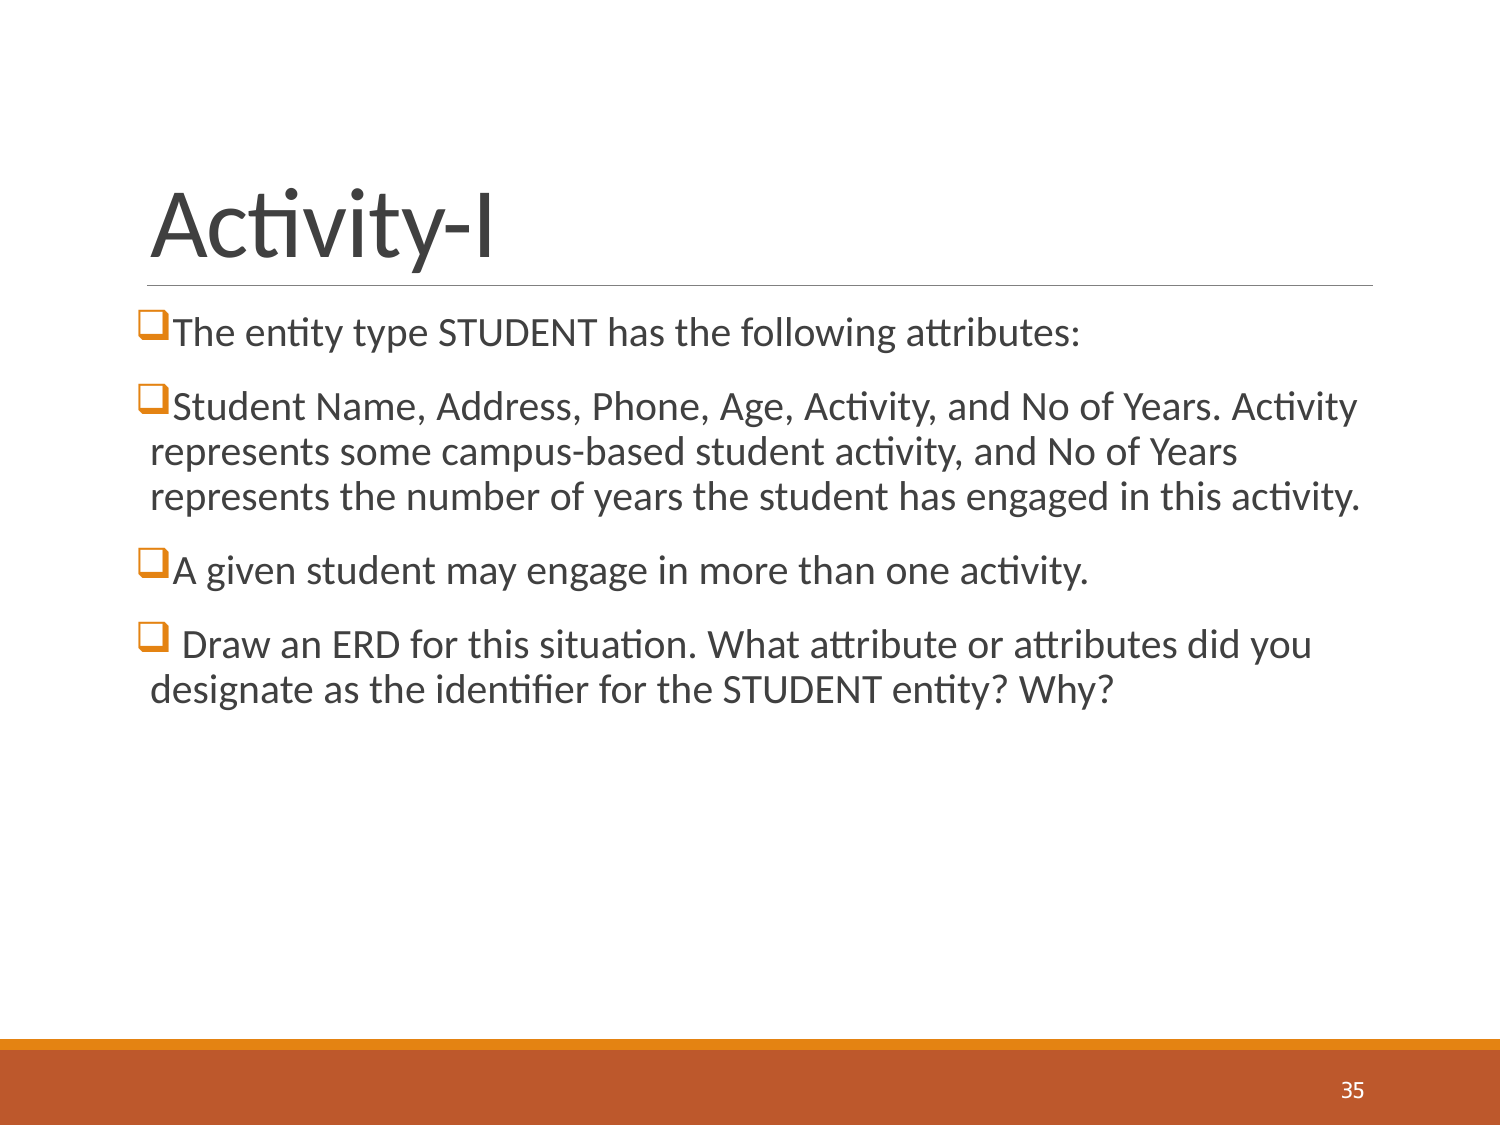

# Activity-I
The entity type STUDENT has the following attributes:
Student Name, Address, Phone, Age, Activity, and No of Years. Activity represents some campus-based student activity, and No of Years represents the number of years the student has engaged in this activity.
A given student may engage in more than one activity.
 Draw an ERD for this situation. What attribute or attributes did you designate as the identifier for the STUDENT entity? Why?

35